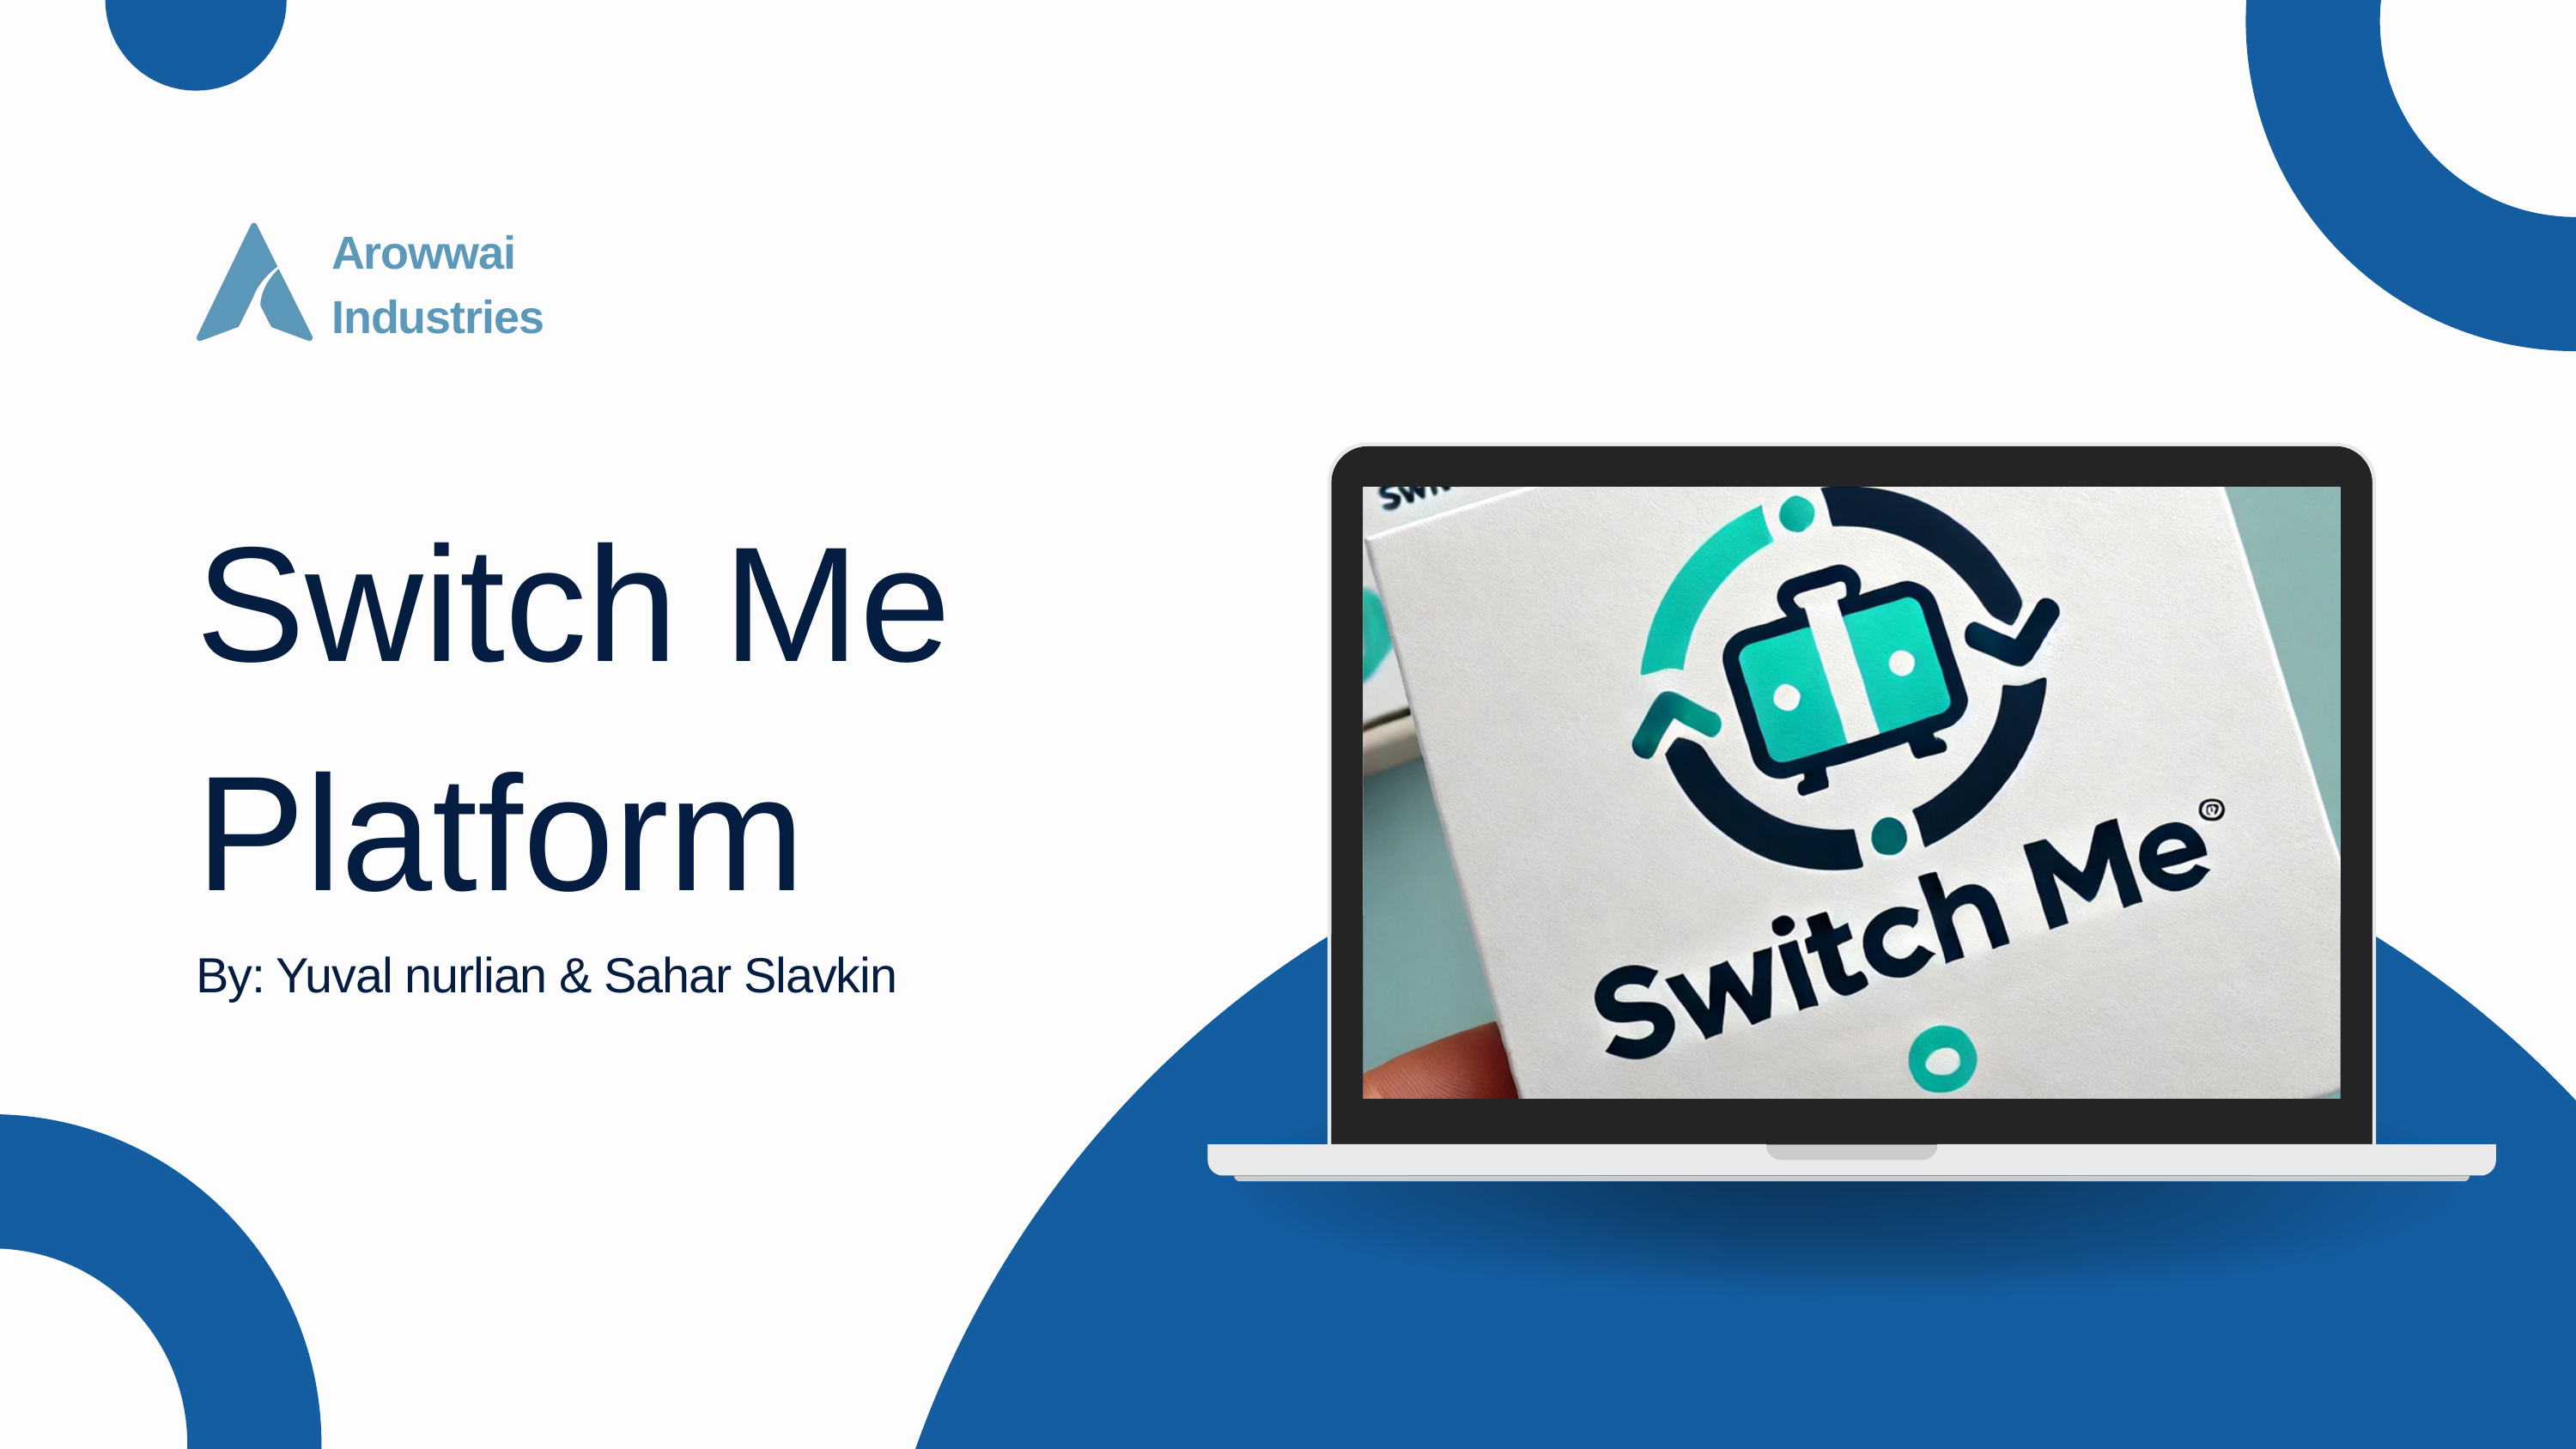

Arowwai Industries

Switch Me Platform

By: Yuval nurlian & Sahar Slavkin